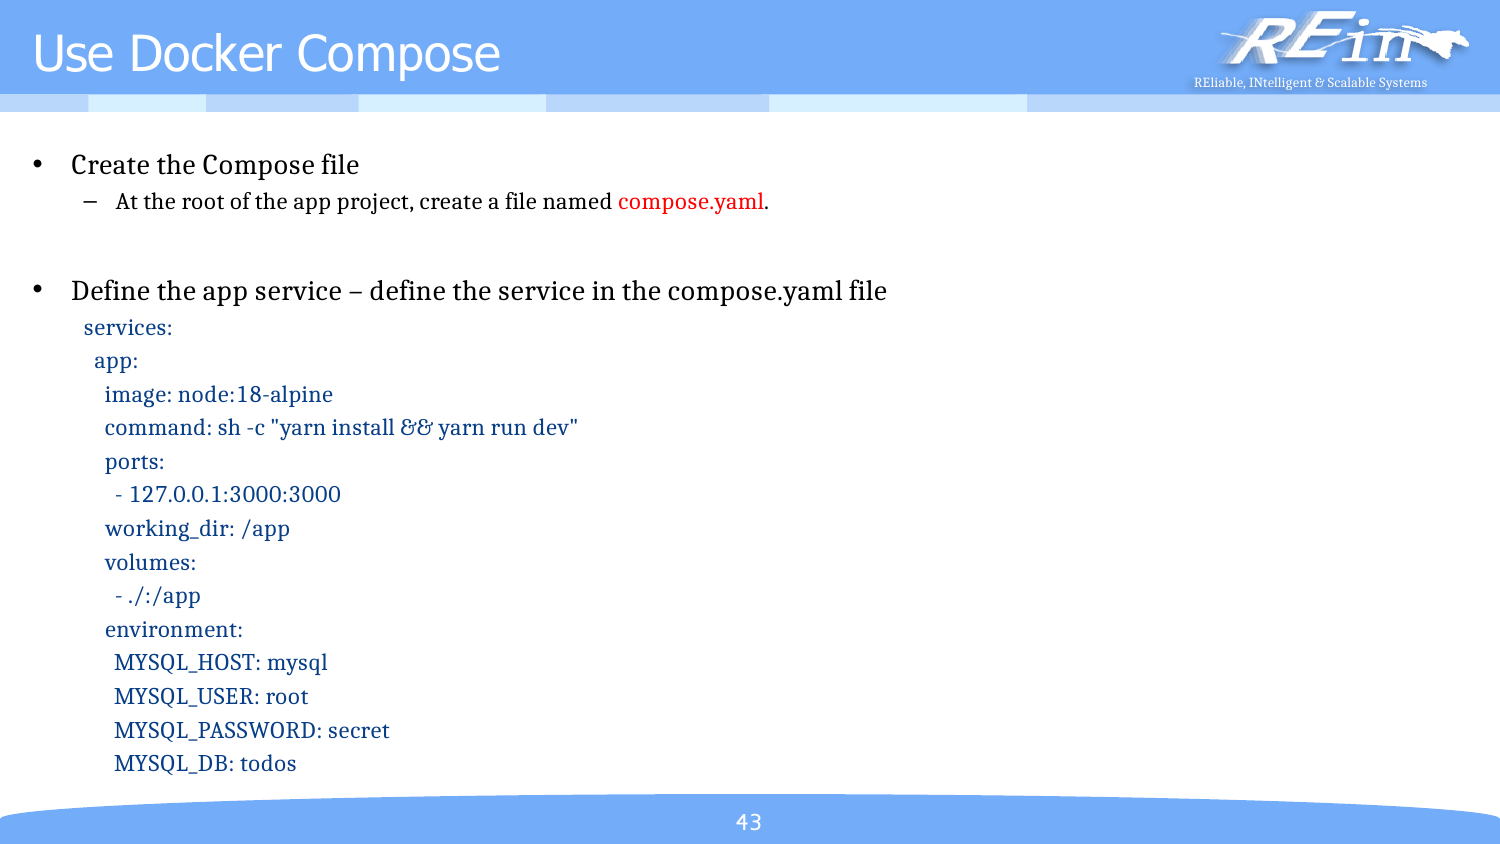

# Use Docker Compose
Create the Compose file
At the root of the app project, create a file named compose.yaml.

Define the app service – define the service in the compose.yaml file
services:
  app:
    image: node:18-alpine
    command: sh -c "yarn install && yarn run dev"
    ports:
      - 127.0.0.1:3000:3000
    working_dir: /app
    volumes:
      - ./:/app
    environment:
      MYSQL_HOST: mysql
      MYSQL_USER: root
      MYSQL_PASSWORD: secret
      MYSQL_DB: todos

43